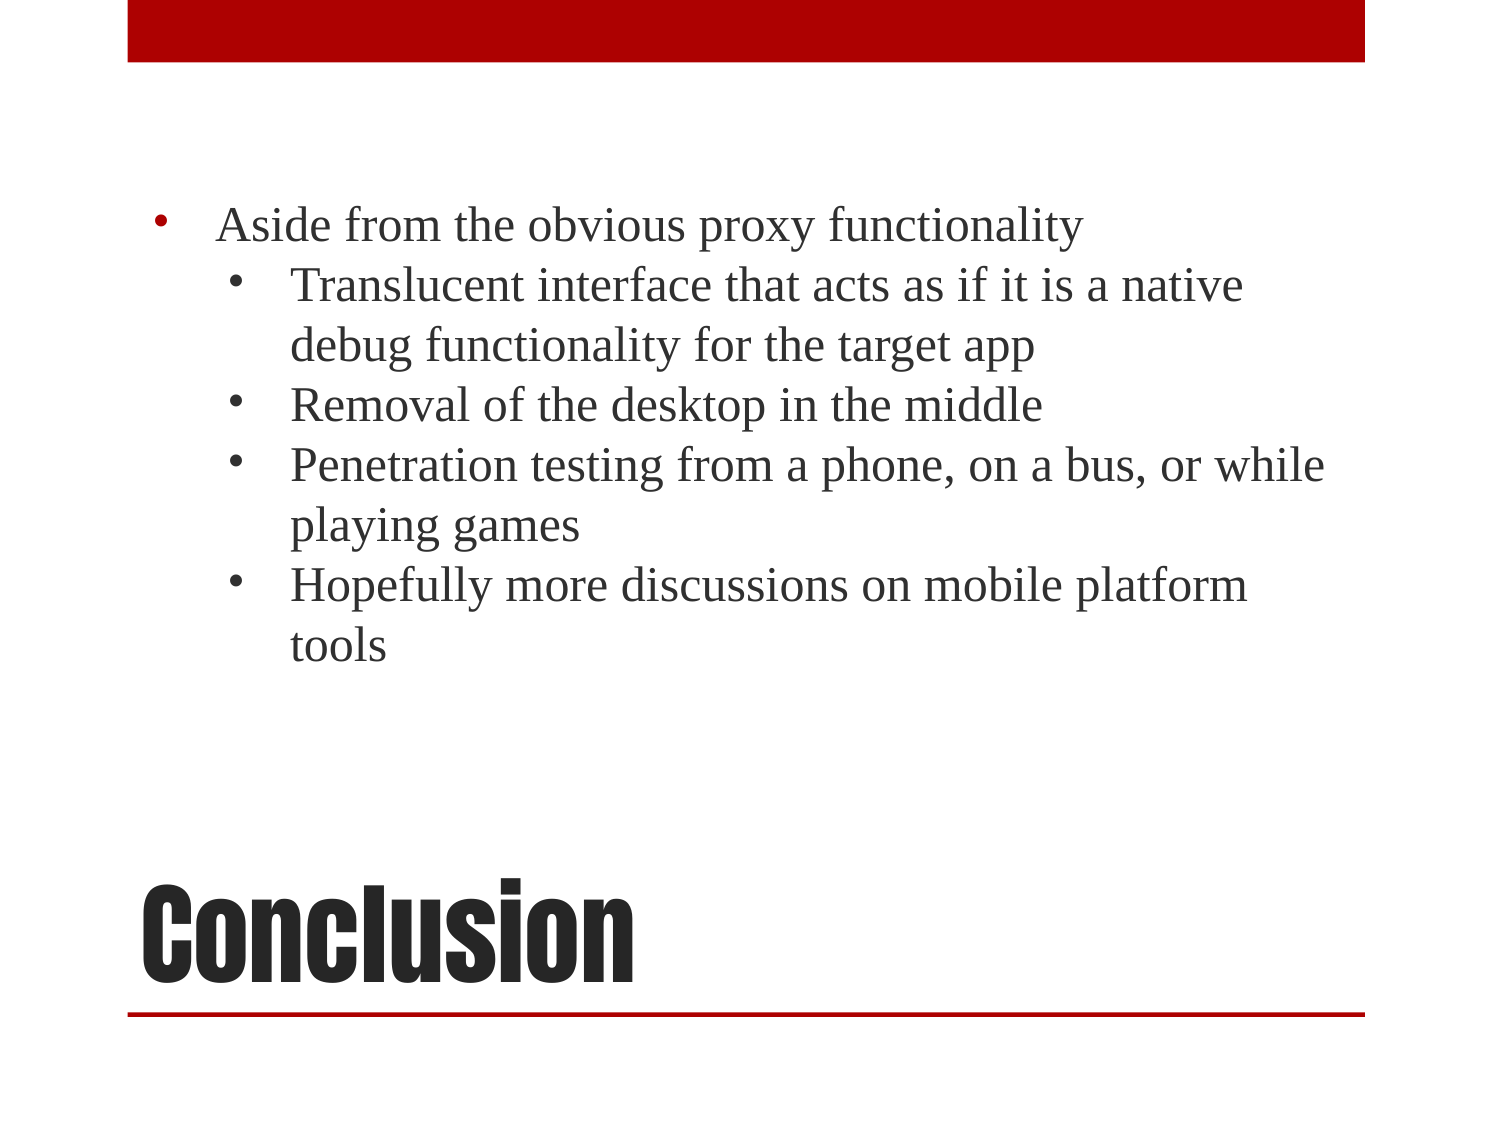

Aside from the obvious proxy functionality
Translucent interface that acts as if it is a native debug functionality for the target app
Removal of the desktop in the middle
Penetration testing from a phone, on a bus, or while playing games
Hopefully more discussions on mobile platform tools
# Conclusion